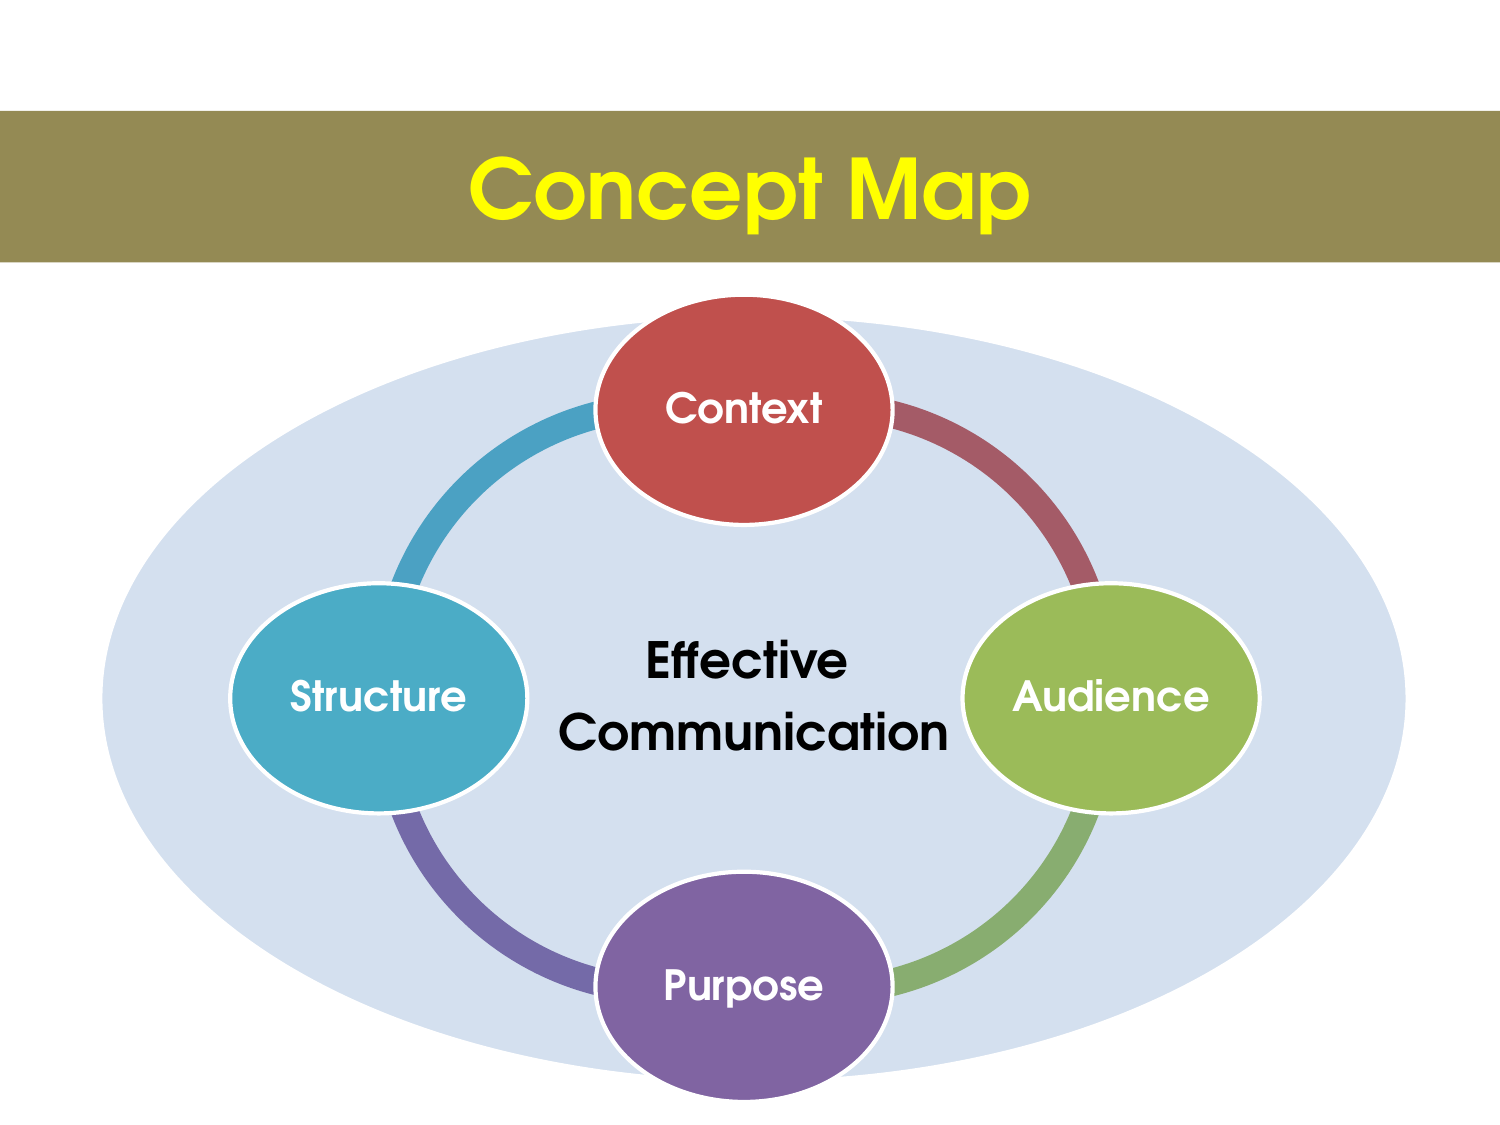

Concept Map
Effective
Communication
Context
Audience
Purpose
Structure